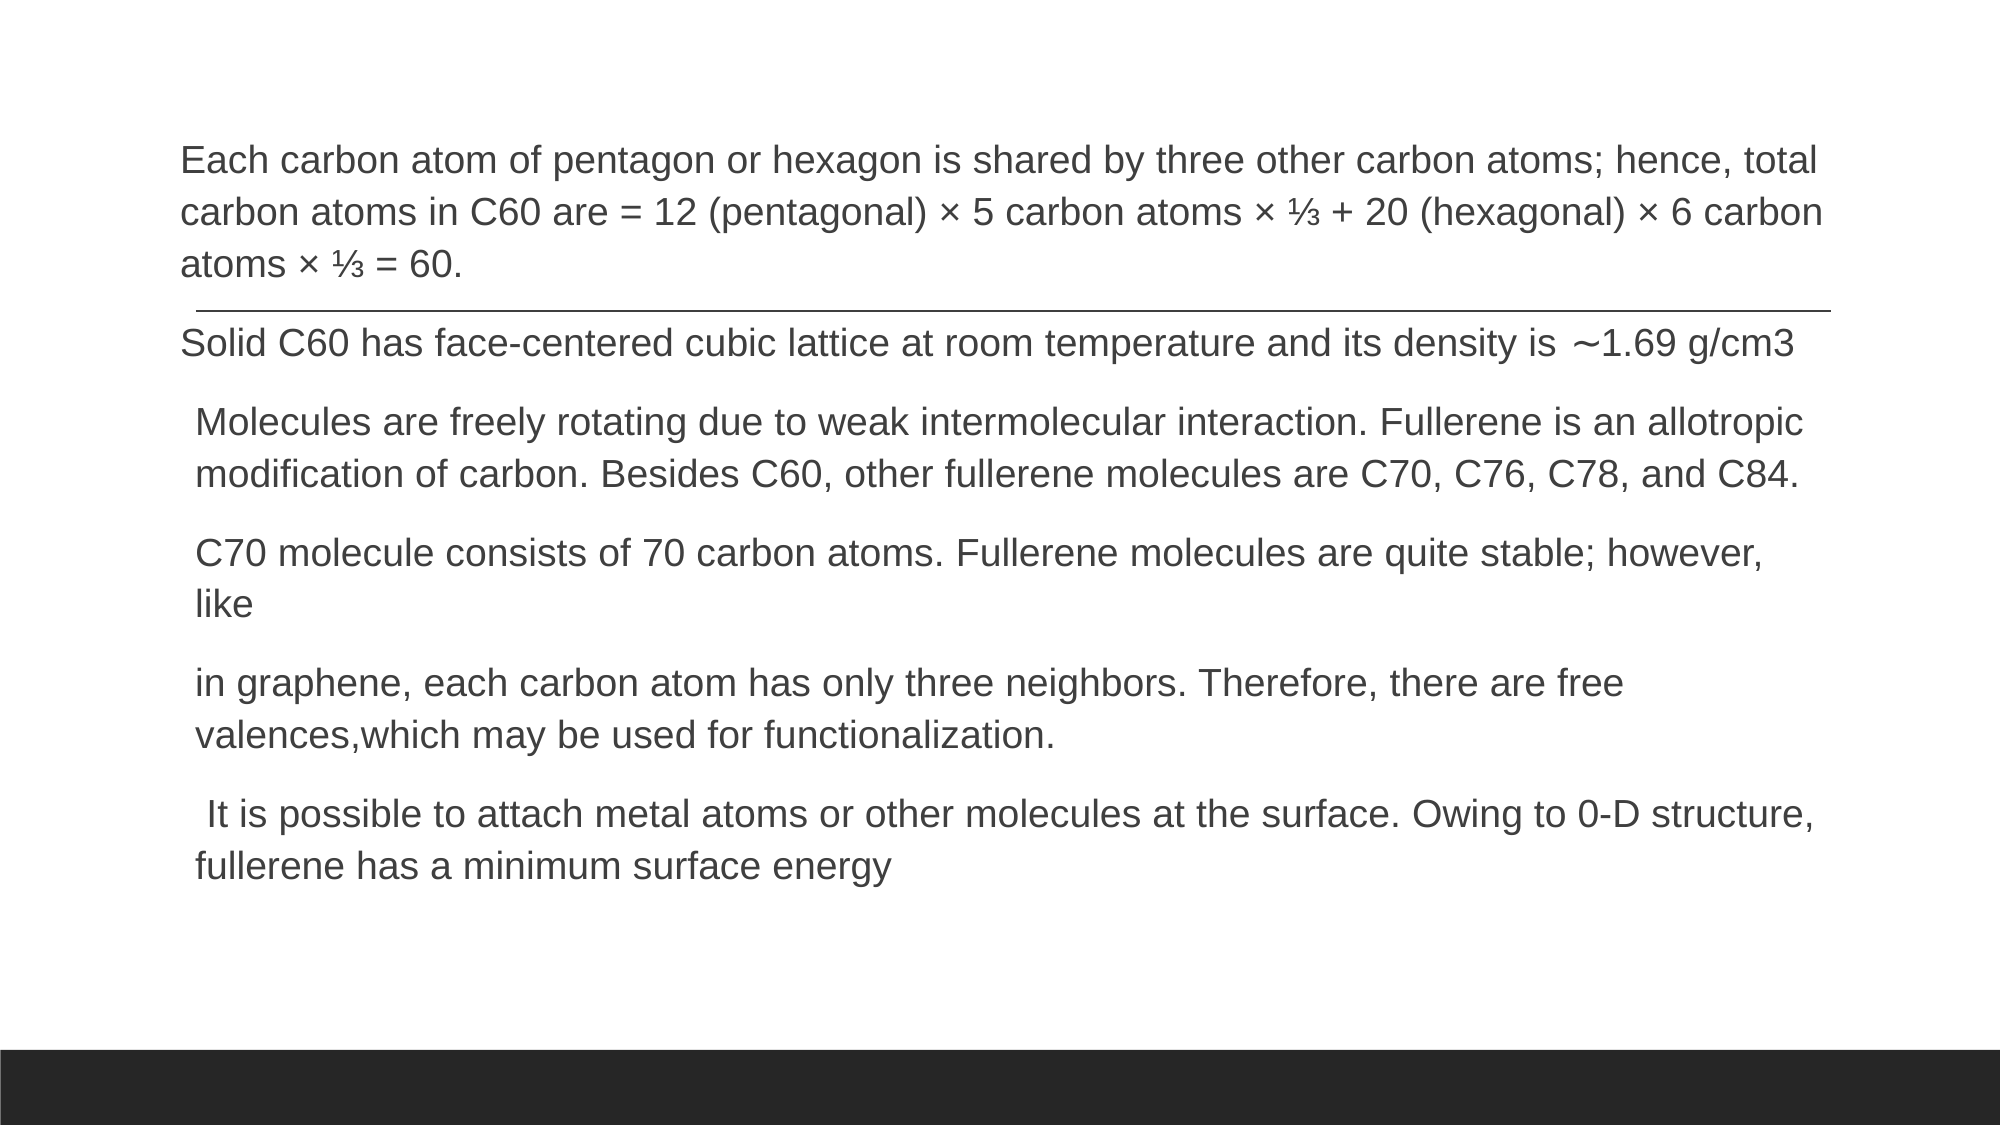

Each carbon atom of pentagon or hexagon is shared by three other carbon atoms; hence, total carbon atoms in C60 are = 12 (pentagonal) × 5 carbon atoms × ⅓ + 20 (hexagonal) × 6 carbon atoms × ⅓ = 60.
Solid C60 has face-centered cubic lattice at room temperature and its density is ∼1.69 g/cm3
Molecules are freely rotating due to weak intermolecular interaction. Fullerene is an allotropic modification of carbon. Besides C60, other fullerene molecules are C70, C76, C78, and C84.
C70 molecule consists of 70 carbon atoms. Fullerene molecules are quite stable; however, like
in graphene, each carbon atom has only three neighbors. Therefore, there are free valences,which may be used for functionalization.
 It is possible to attach metal atoms or other molecules at the surface. Owing to 0-D structure, fullerene has a minimum surface energy